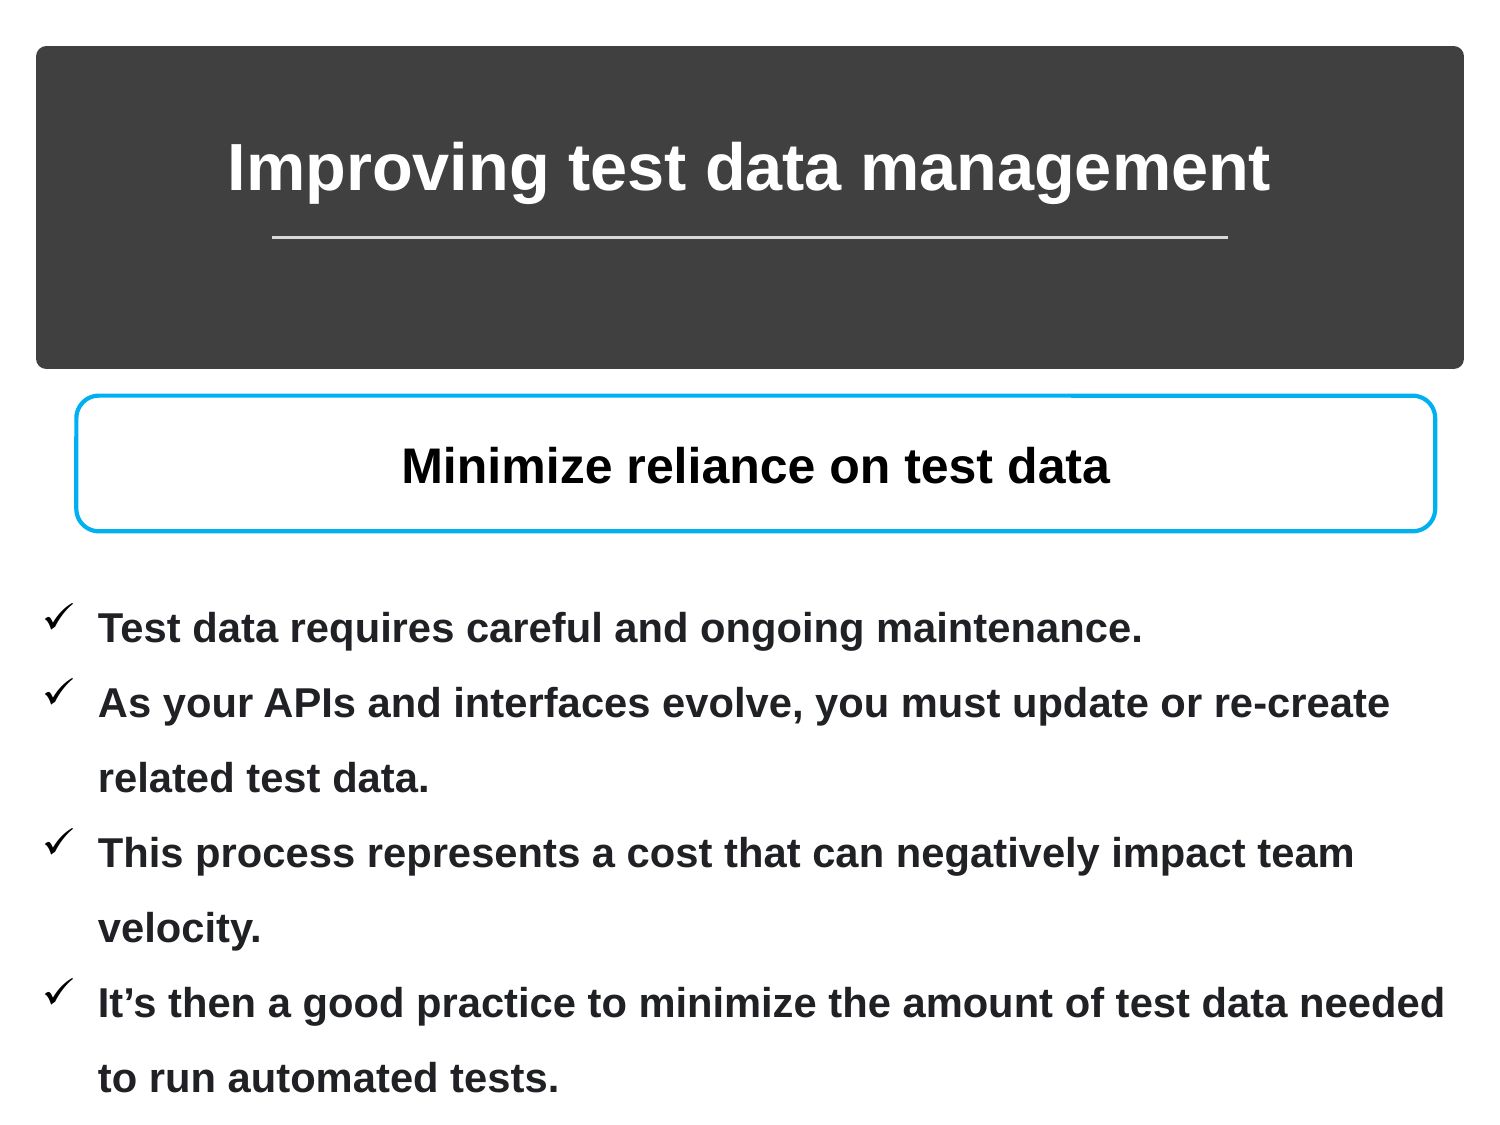

# Improving test data management
Minimize reliance on test data
Test data requires careful and ongoing maintenance.
As your APIs and interfaces evolve, you must update or re-create related test data.
This process represents a cost that can negatively impact team velocity.
It’s then a good practice to minimize the amount of test data needed to run automated tests.